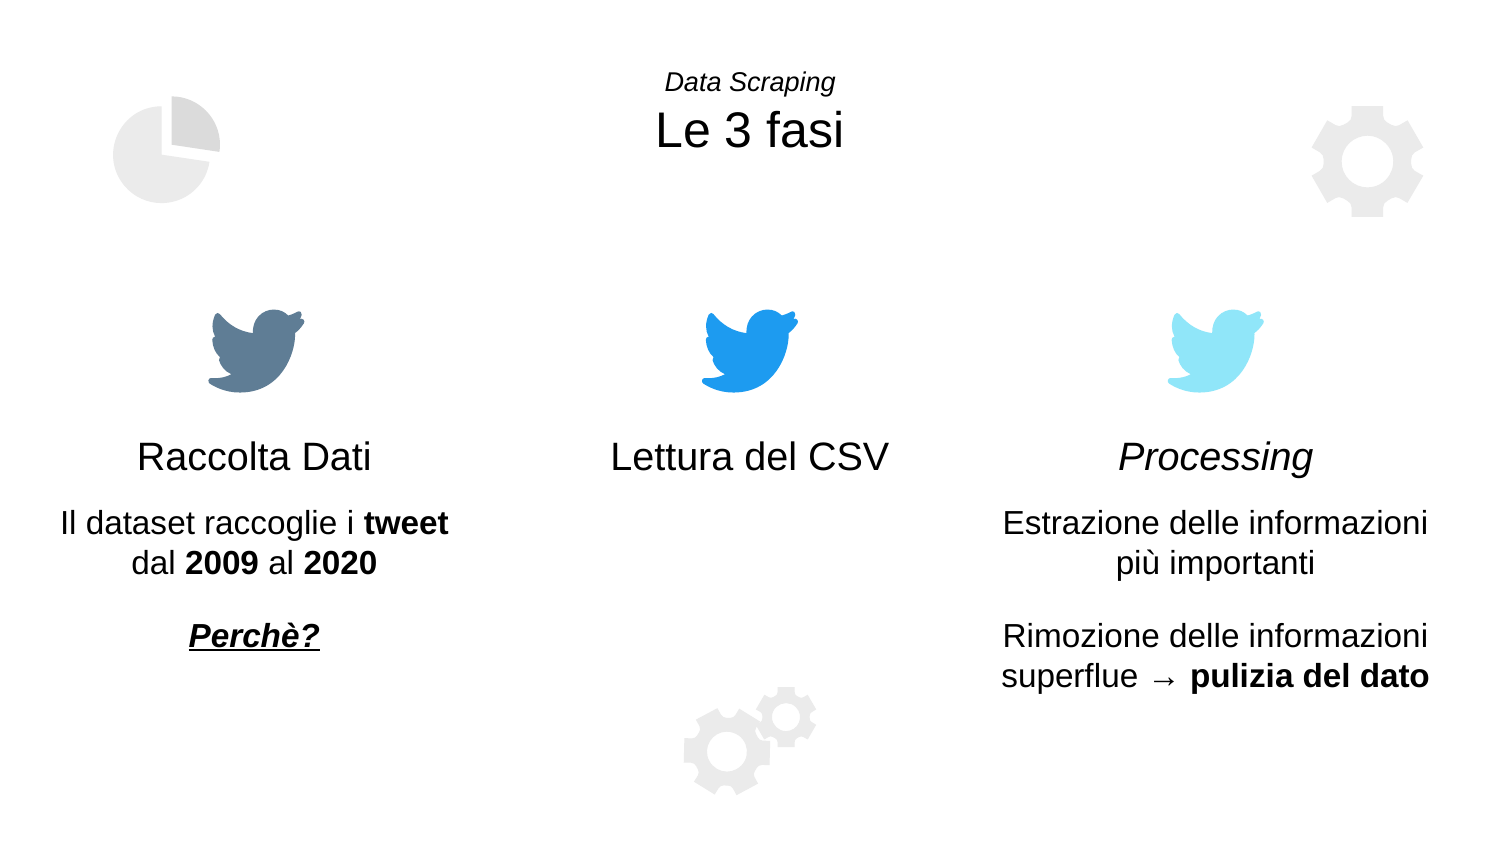

# Data Scraping
Le 3 fasi

Raccolta Dati
Lettura del CSV
Processing
Il dataset raccoglie i tweet dal 2009 al 2020
Perchè?

Estrazione delle informazioni più importanti
Rimozione delle informazioni superflue → pulizia del dato